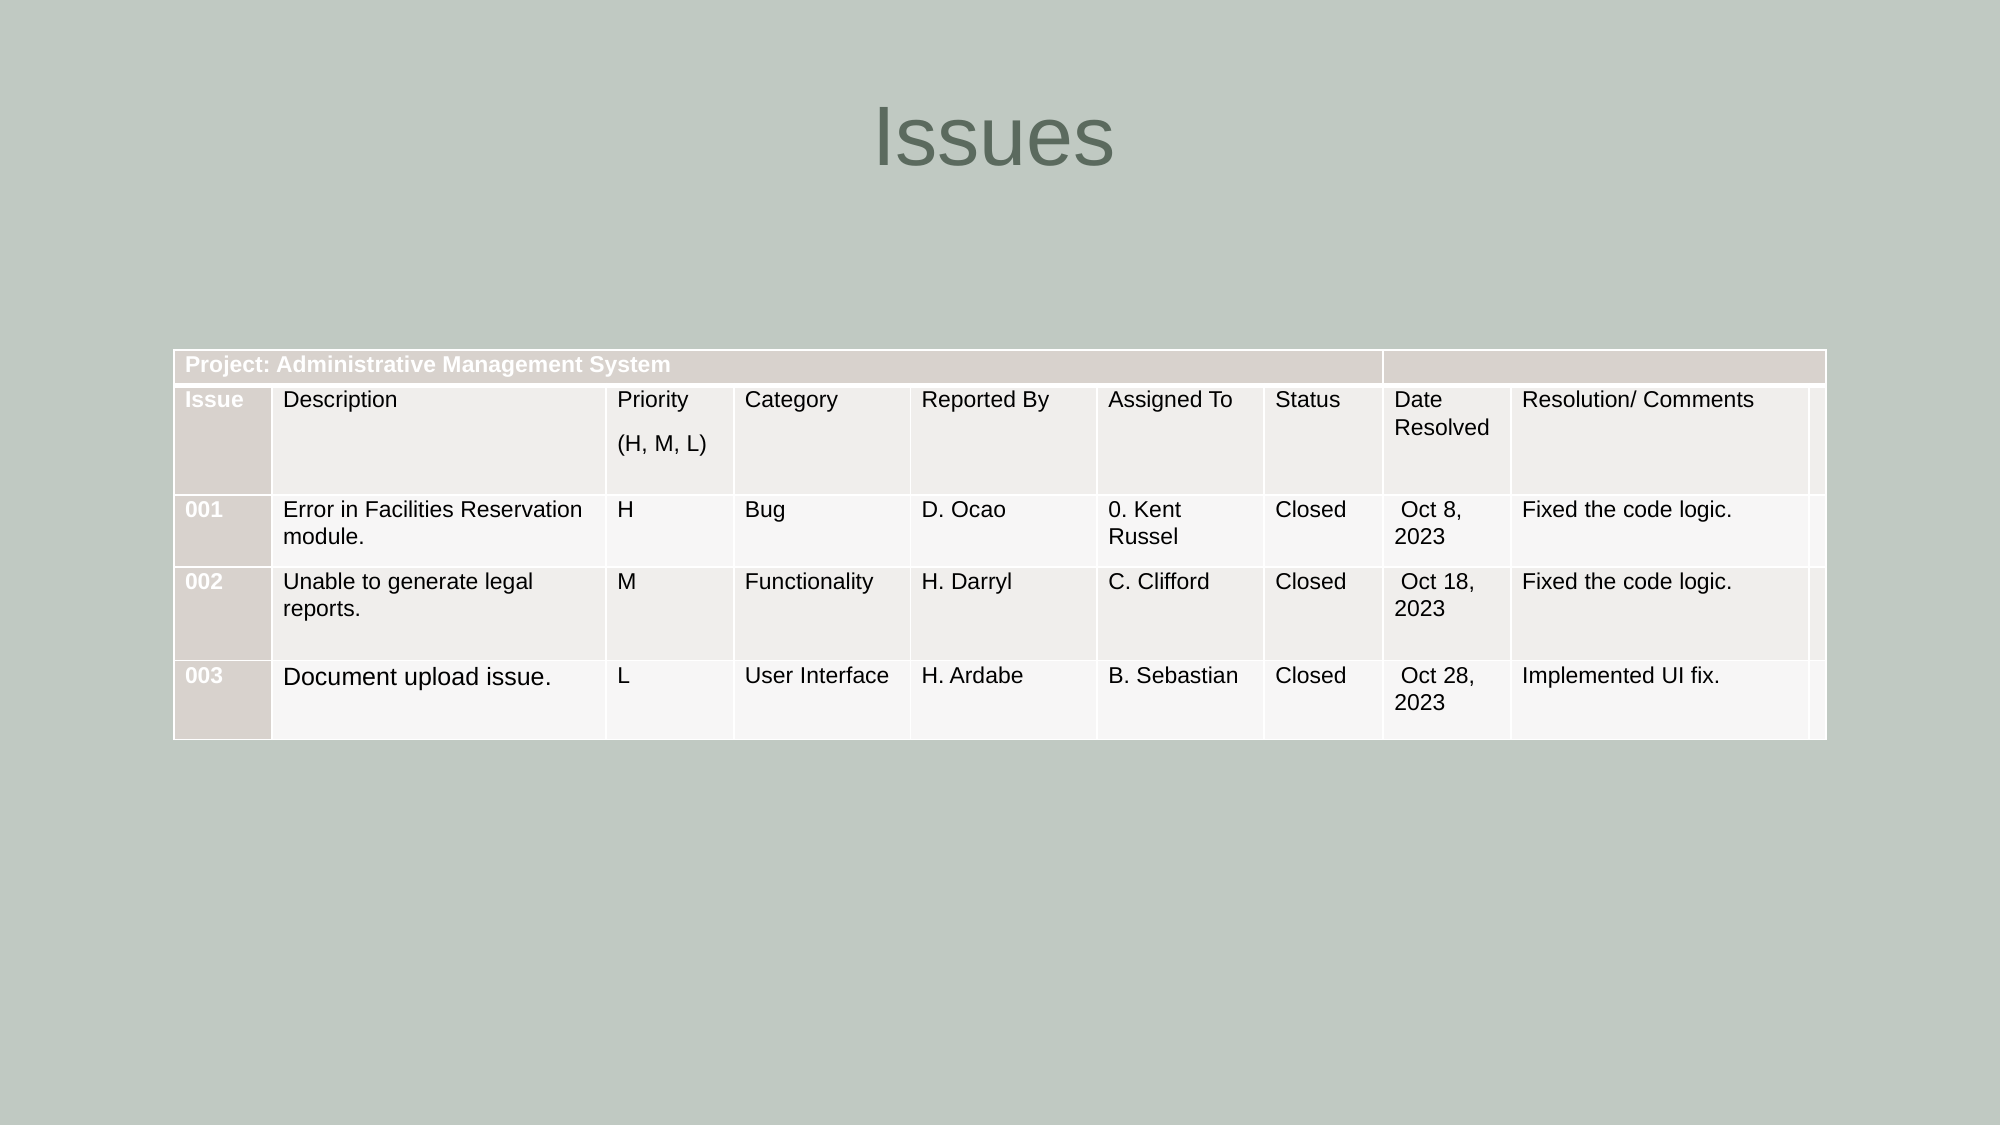

# Issues
| Project: Administrative Management System |  |  |  |  |  |  |  |  |  |
| --- | --- | --- | --- | --- | --- | --- | --- | --- | --- |
| Issue | Description | Priority (H, M, L) | Category | Reported By | Assigned To | Status | Date Resolved | Resolution/ Comments |  |
| 001 | Error in Facilities Reservation module. | H | Bug | D. Ocao | 0. Kent Russel | Closed | Oct 8, 2023 | Fixed the code logic. |  |
| 002 | Unable to generate legal reports. | M | Functionality | H. Darryl | C. Clifford | Closed | Oct 18, 2023 | Fixed the code logic. |  |
| 003 | Document upload issue. | L | User Interface | H. Ardabe | B. Sebastian | Closed | Oct 28, 2023 | Implemented UI fix. |  |